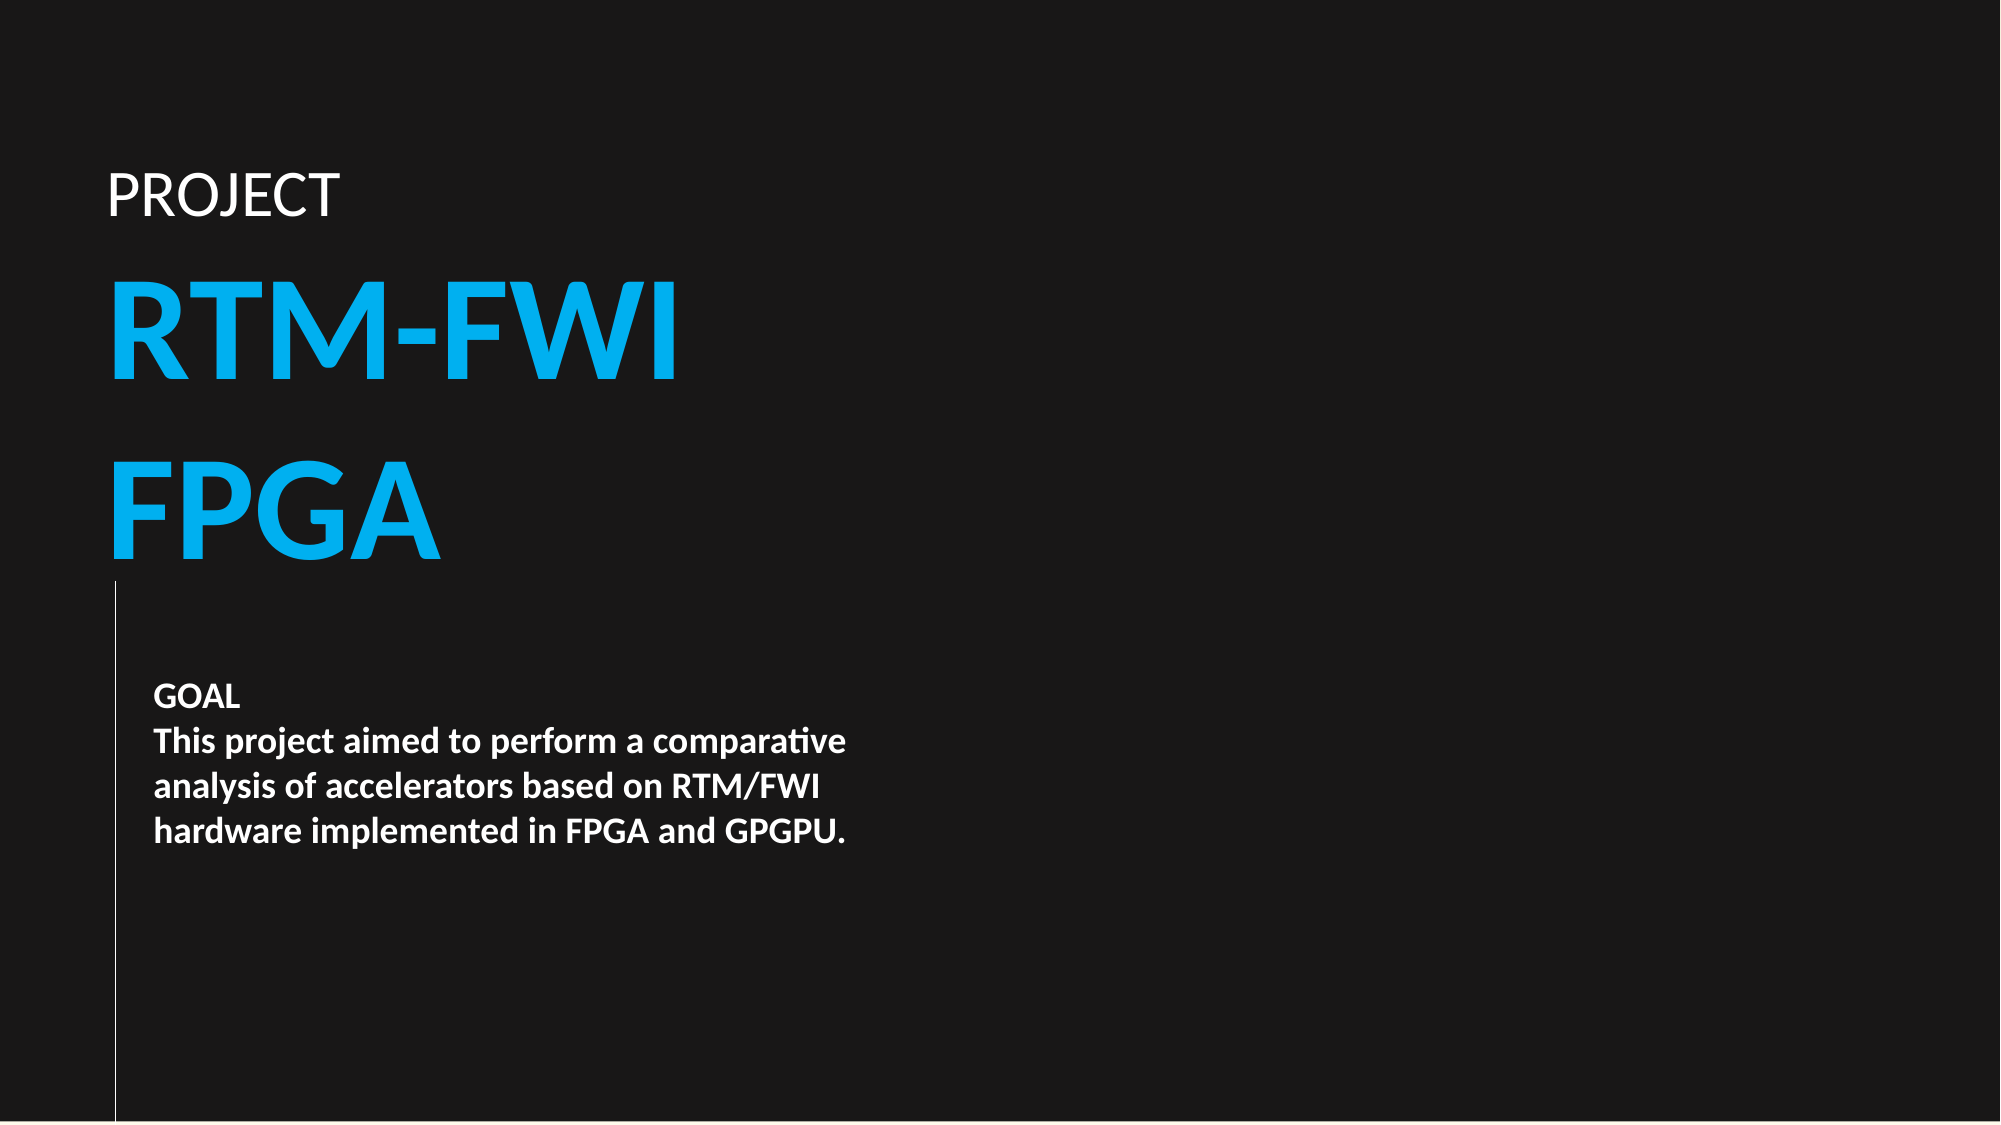

PROJECT
RTM-FWI
FPGA
GOAL
This project aimed to perform a comparative analysis of accelerators based on RTM/FWI hardware implemented in FPGA and GPGPU.